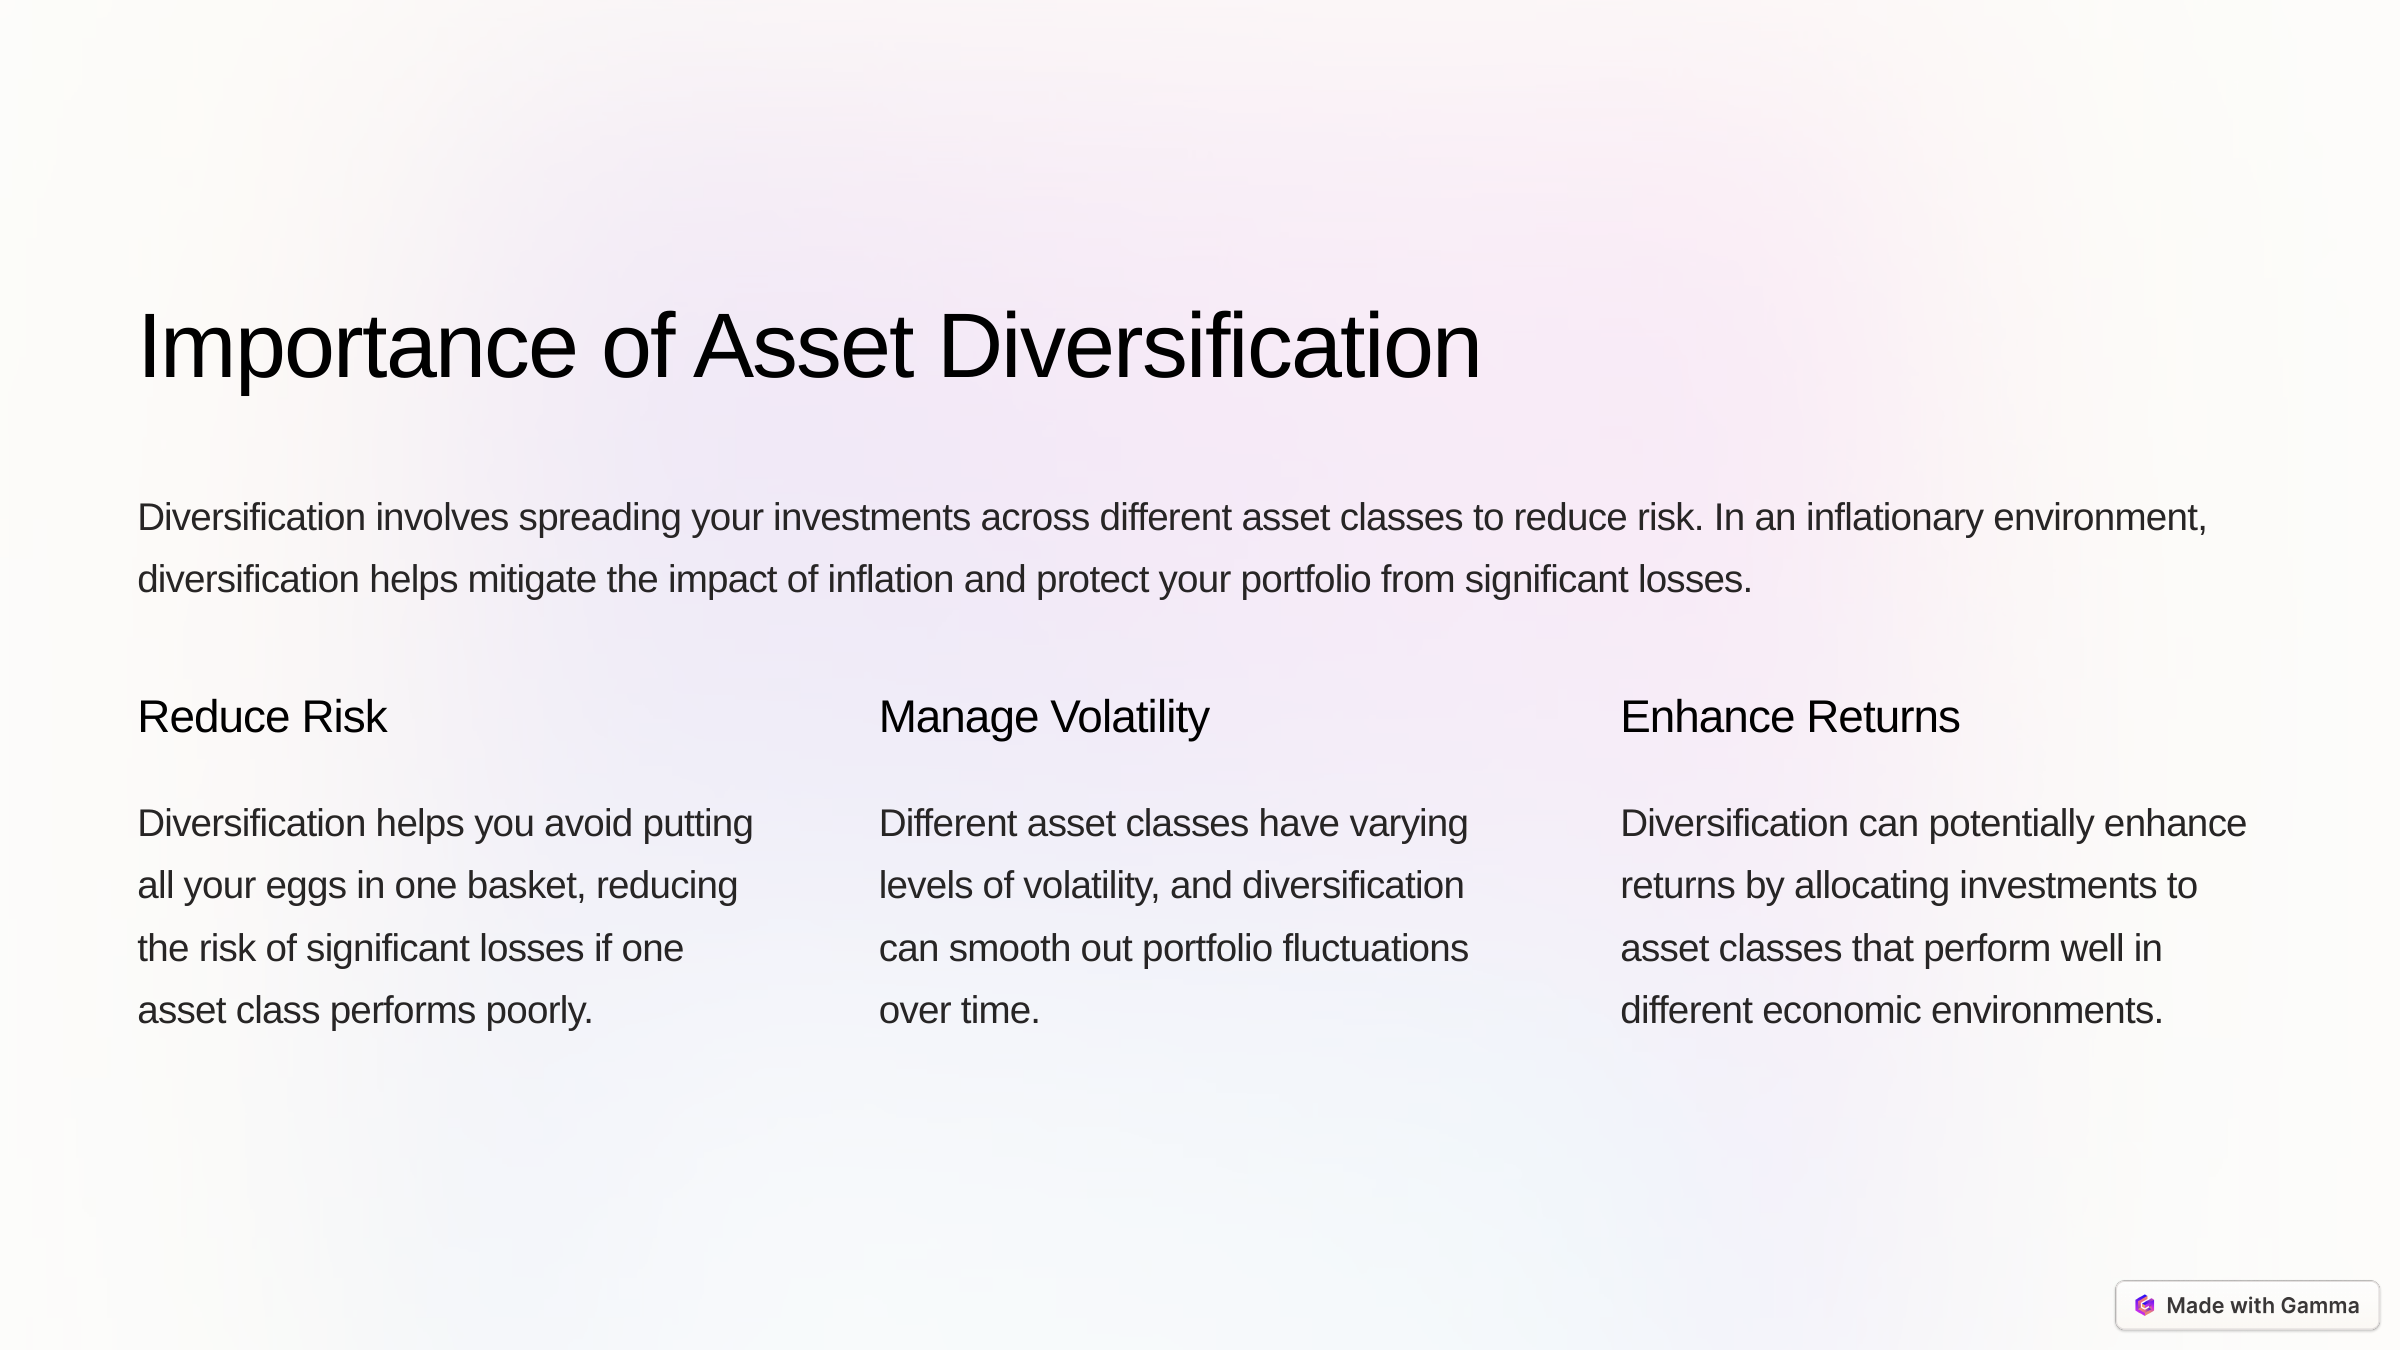

Importance of Asset Diversification
Diversification involves spreading your investments across different asset classes to reduce risk. In an inflationary environment, diversification helps mitigate the impact of inflation and protect your portfolio from significant losses.
Reduce Risk
Manage Volatility
Enhance Returns
Diversification helps you avoid putting all your eggs in one basket, reducing the risk of significant losses if one asset class performs poorly.
Different asset classes have varying levels of volatility, and diversification can smooth out portfolio fluctuations over time.
Diversification can potentially enhance returns by allocating investments to asset classes that perform well in different economic environments.